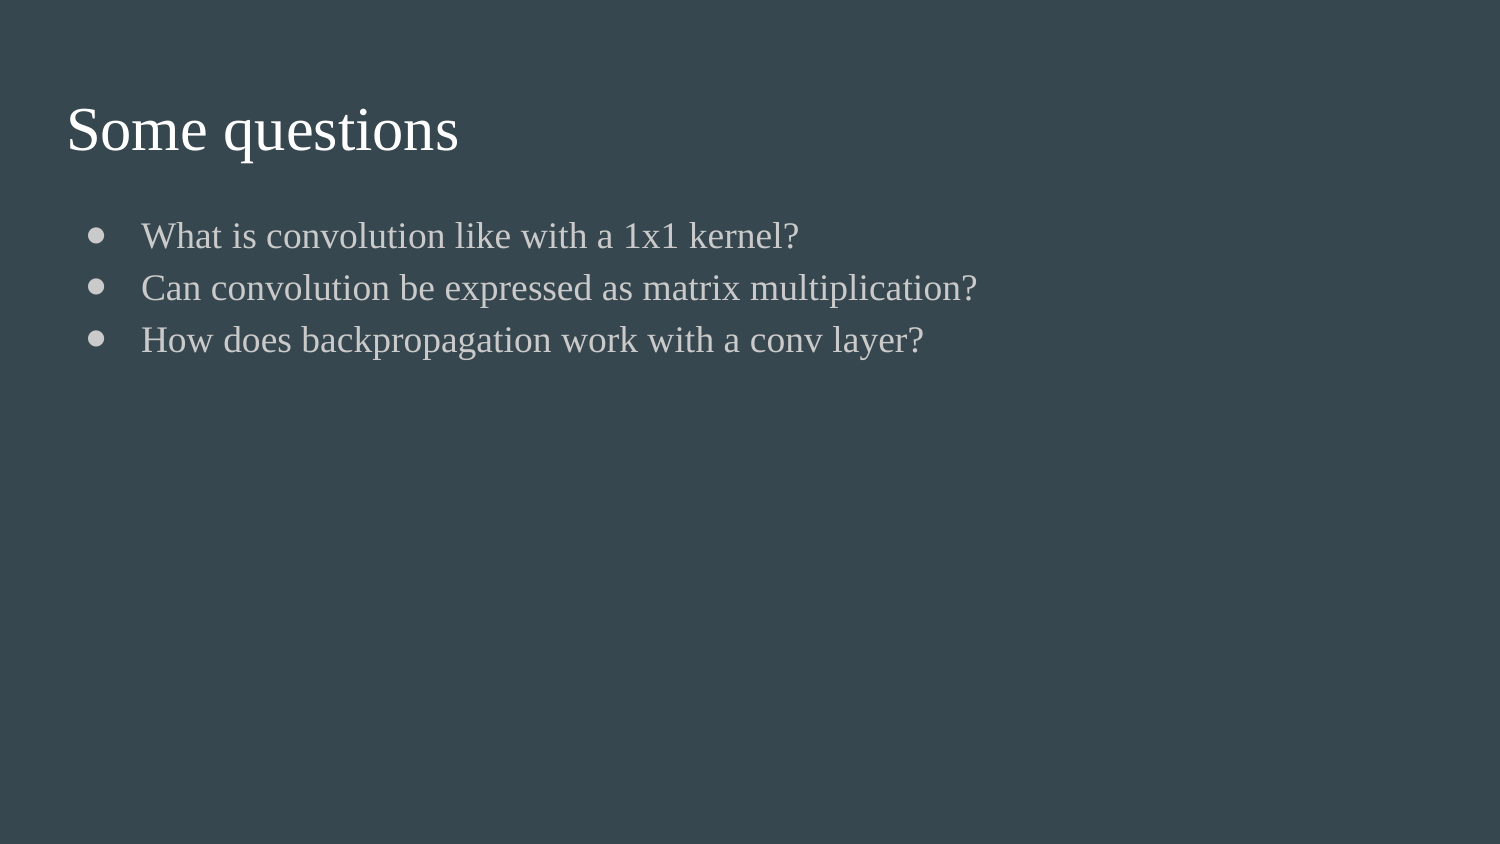

# Some questions
What is convolution like with a 1x1 kernel?
Can convolution be expressed as matrix multiplication?
How does backpropagation work with a conv layer?